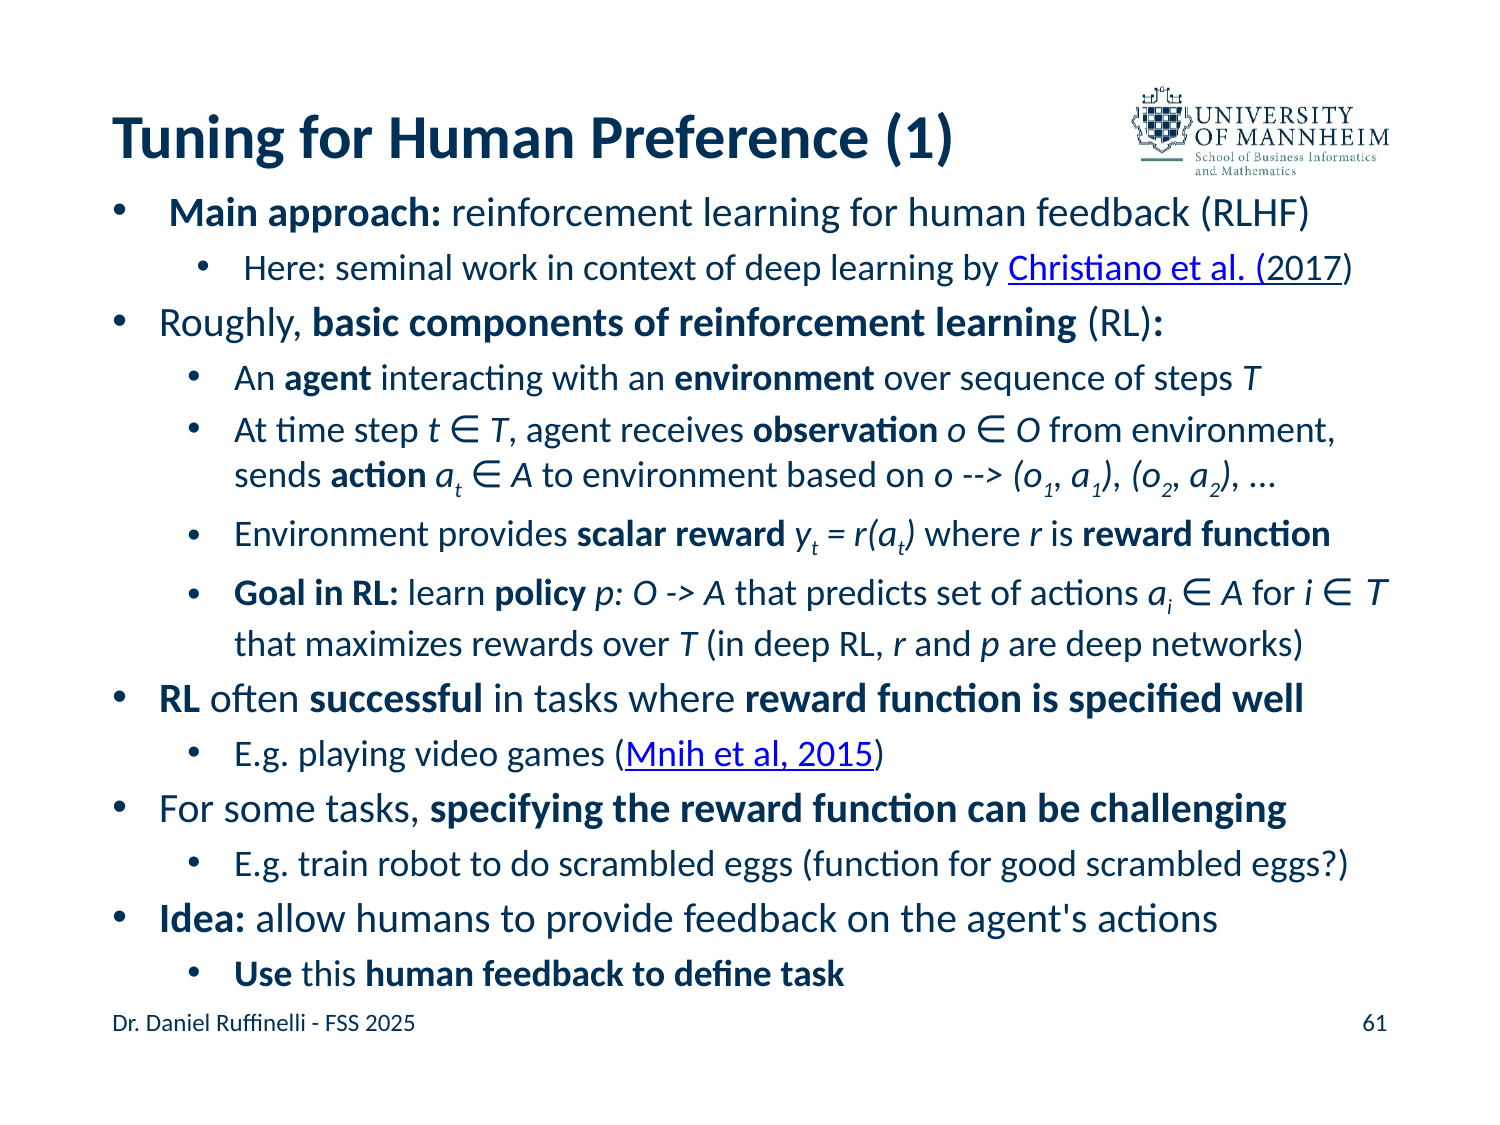

# Tuning for Human Preference (1)
Main approach: reinforcement learning for human feedback (RLHF)
Here: seminal work in context of deep learning by Christiano et al. (2017)
Roughly, basic components of reinforcement learning (RL):
An agent interacting with an environment over sequence of steps T
At time step t ∈ T, agent receives observation o ∈ O from environment, sends action at ∈ A to environment based on o --> (o1, a1), (o2, a2), ...
Environment provides scalar reward yt = r(at) where r is reward function
Goal in RL: learn policy p: O -> A that predicts set of actions ai ∈ A for i ∈ T that maximizes rewards over T (in deep RL, r and p are deep networks)
RL often successful in tasks where reward function is specified well
E.g. playing video games (Mnih et al, 2015)
For some tasks, specifying the reward function can be challenging
E.g. train robot to do scrambled eggs (function for good scrambled eggs?)
Idea: allow humans to provide feedback on the agent's actions
Use this human feedback to define task

Dr. Daniel Ruffinelli - FSS 2025
61